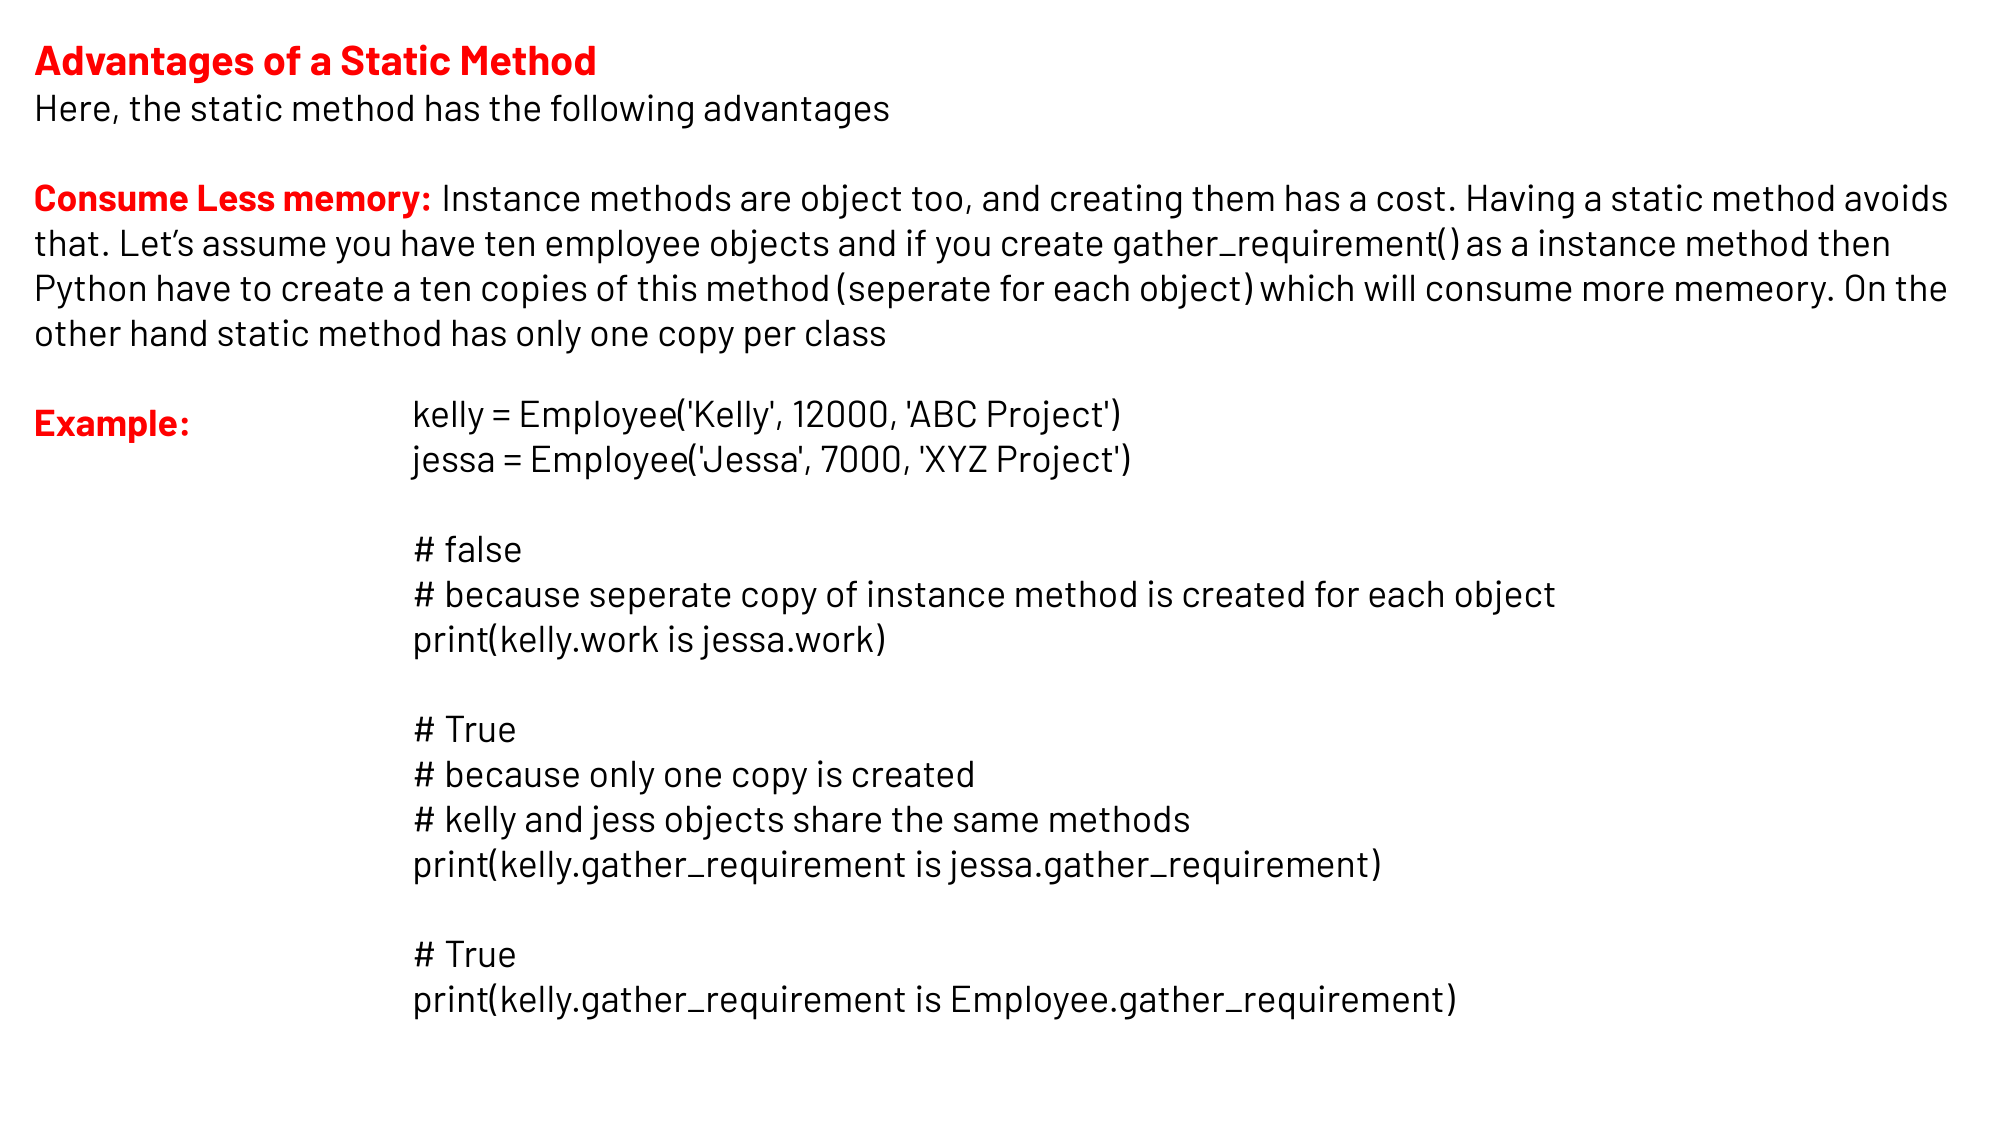

Advantages of a Static Method
Here, the static method has the following advantages

Consume Less memory: Instance methods are object too, and creating them has a cost. Having a static method avoids that. Let’s assume you have ten employee objects and if you create gather_requirement() as a instance method then Python have to create a ten copies of this method (seperate for each object) which will consume more memeory. On the other hand static method has only one copy per class

Example:

kelly = Employee('Kelly', 12000, 'ABC Project')
jessa = Employee('Jessa', 7000, 'XYZ Project')

# false
# because seperate copy of instance method is created for each object
print(kelly.work is jessa.work)

# True
# because only one copy is created
# kelly and jess objects share the same methods
print(kelly.gather_requirement is jessa.gather_requirement)

# True
print(kelly.gather_requirement is Employee.gather_requirement)